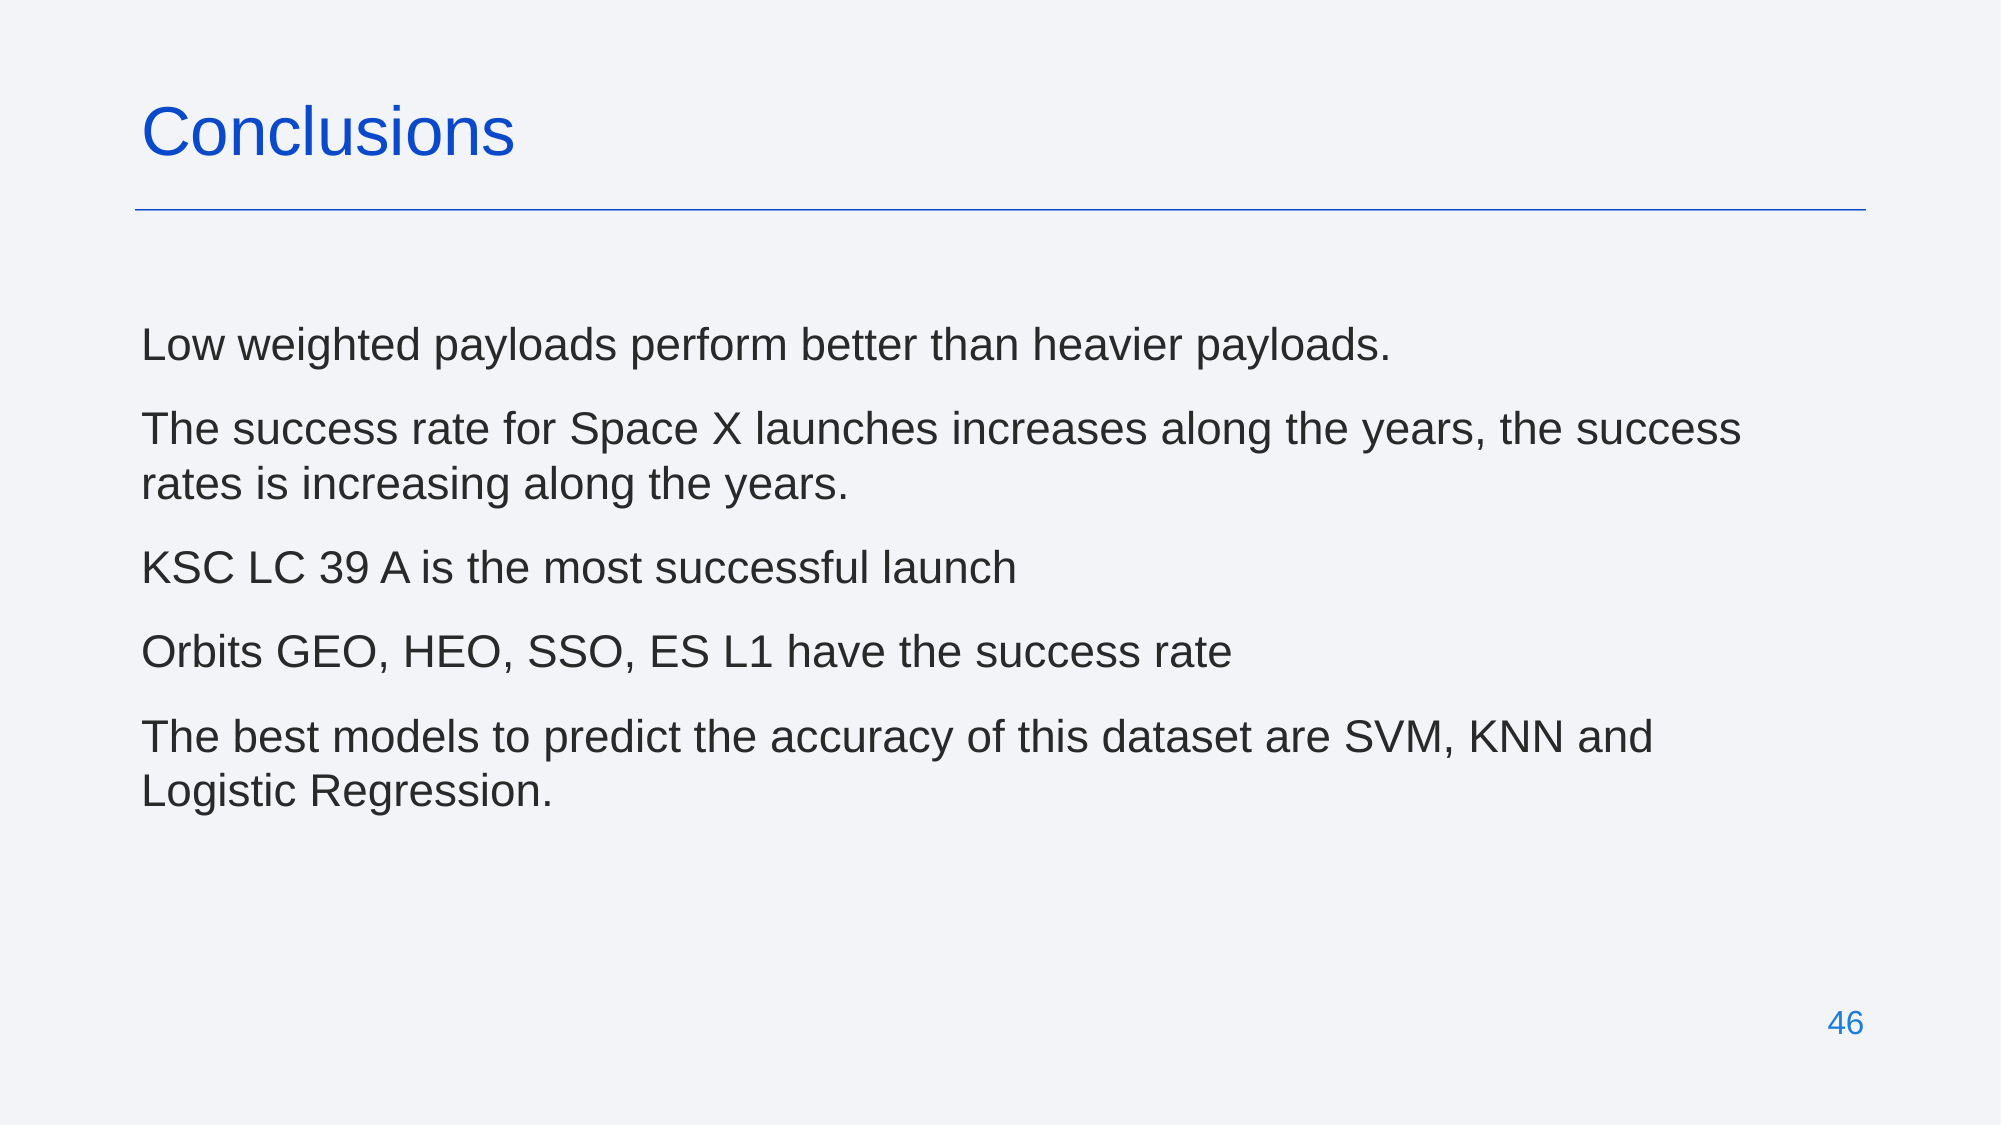

Conclusions
Low weighted payloads perform better than heavier payloads.
The success rate for Space X launches increases along the years, the success rates is increasing along the years.
KSC LC 39 A is the most successful launch
Orbits GEO, HEO, SSO, ES L1 have the success rate
The best models to predict the accuracy of this dataset are SVM, KNN and Logistic Regression.

46